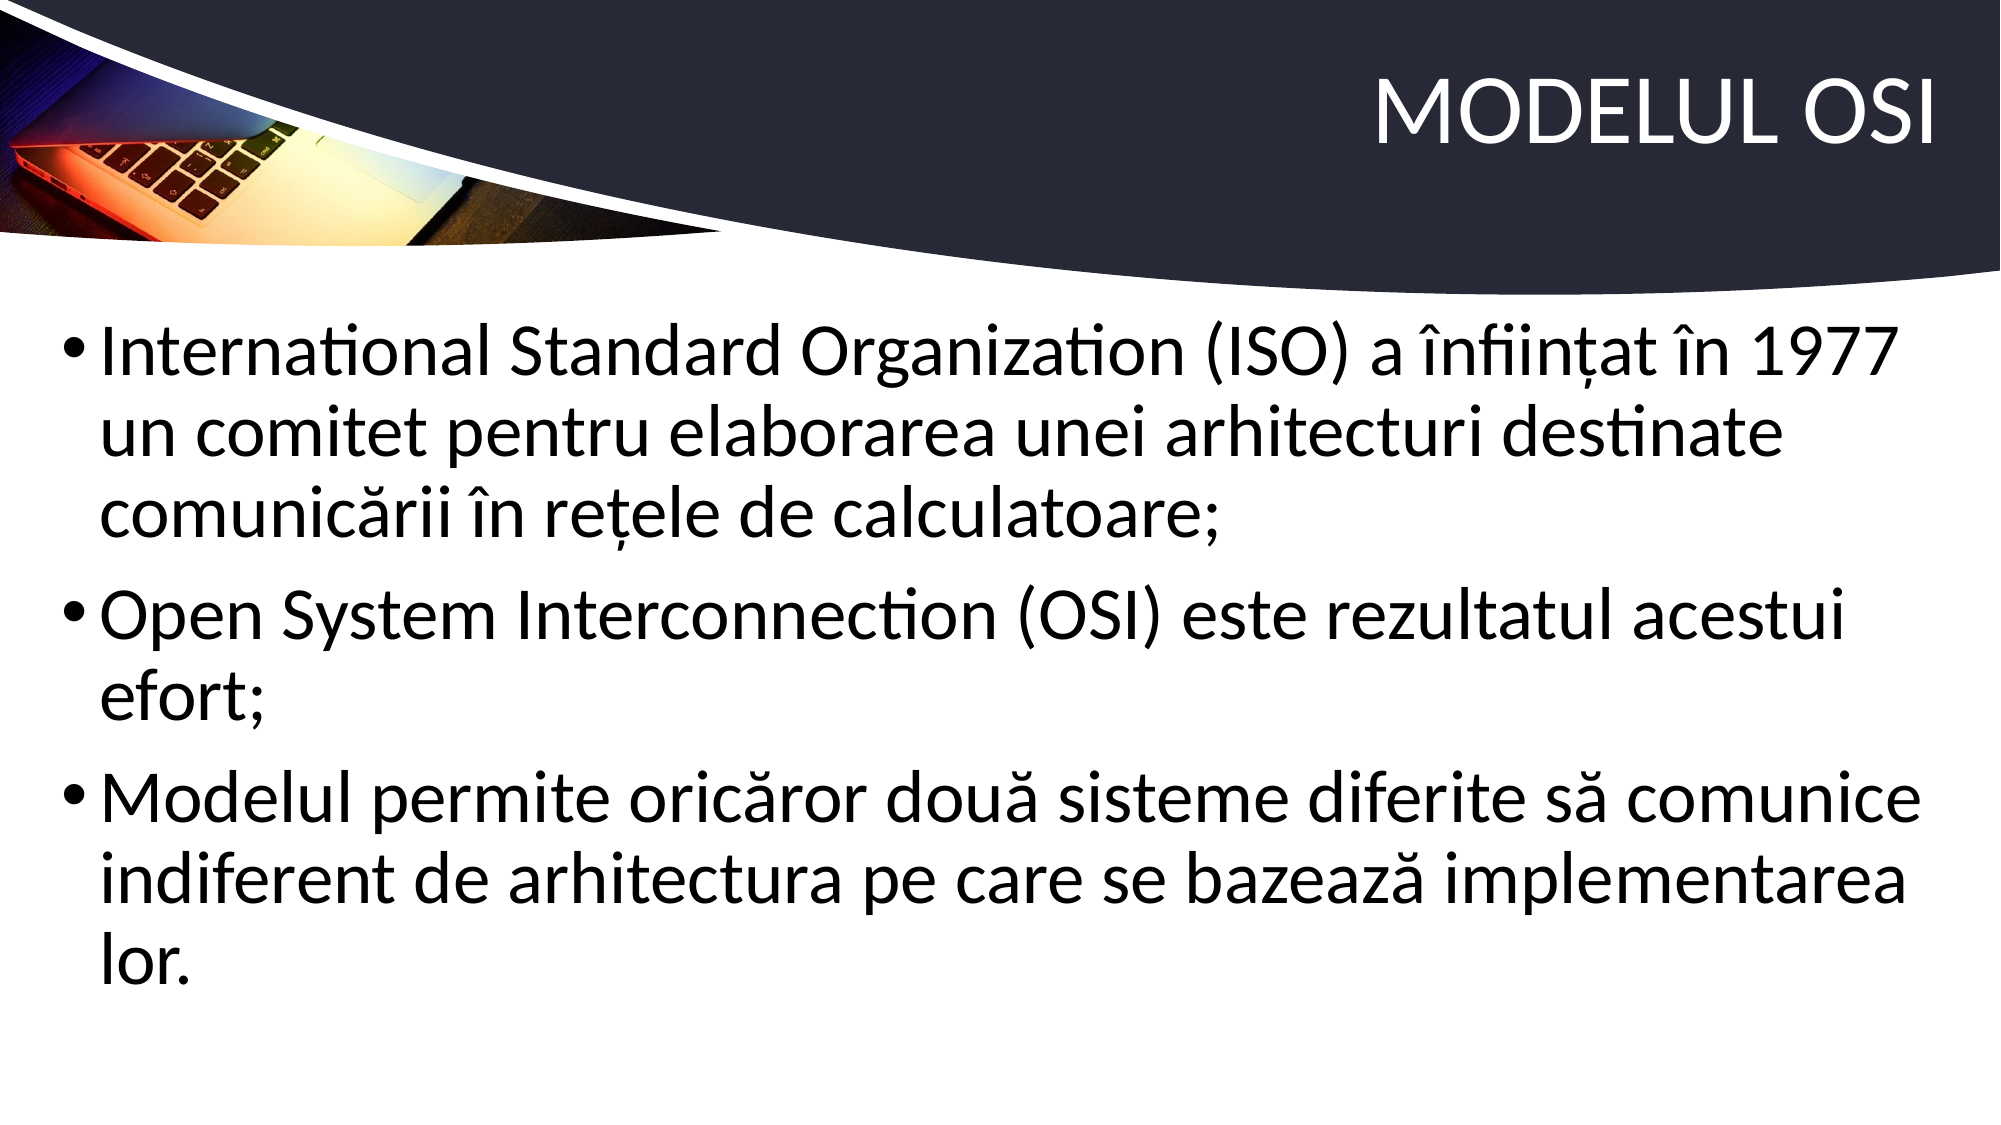

# Modelul OSI
International Standard Organization (ISO) a înființat în 1977 un comitet pentru elaborarea unei arhitecturi destinate comunicării în rețele de calculatoare;
Open System Interconnection (OSI) este rezultatul acestui efort;
Modelul permite oricăror două sisteme diferite să comunice indiferent de arhitectura pe care se bazează implementarea lor.